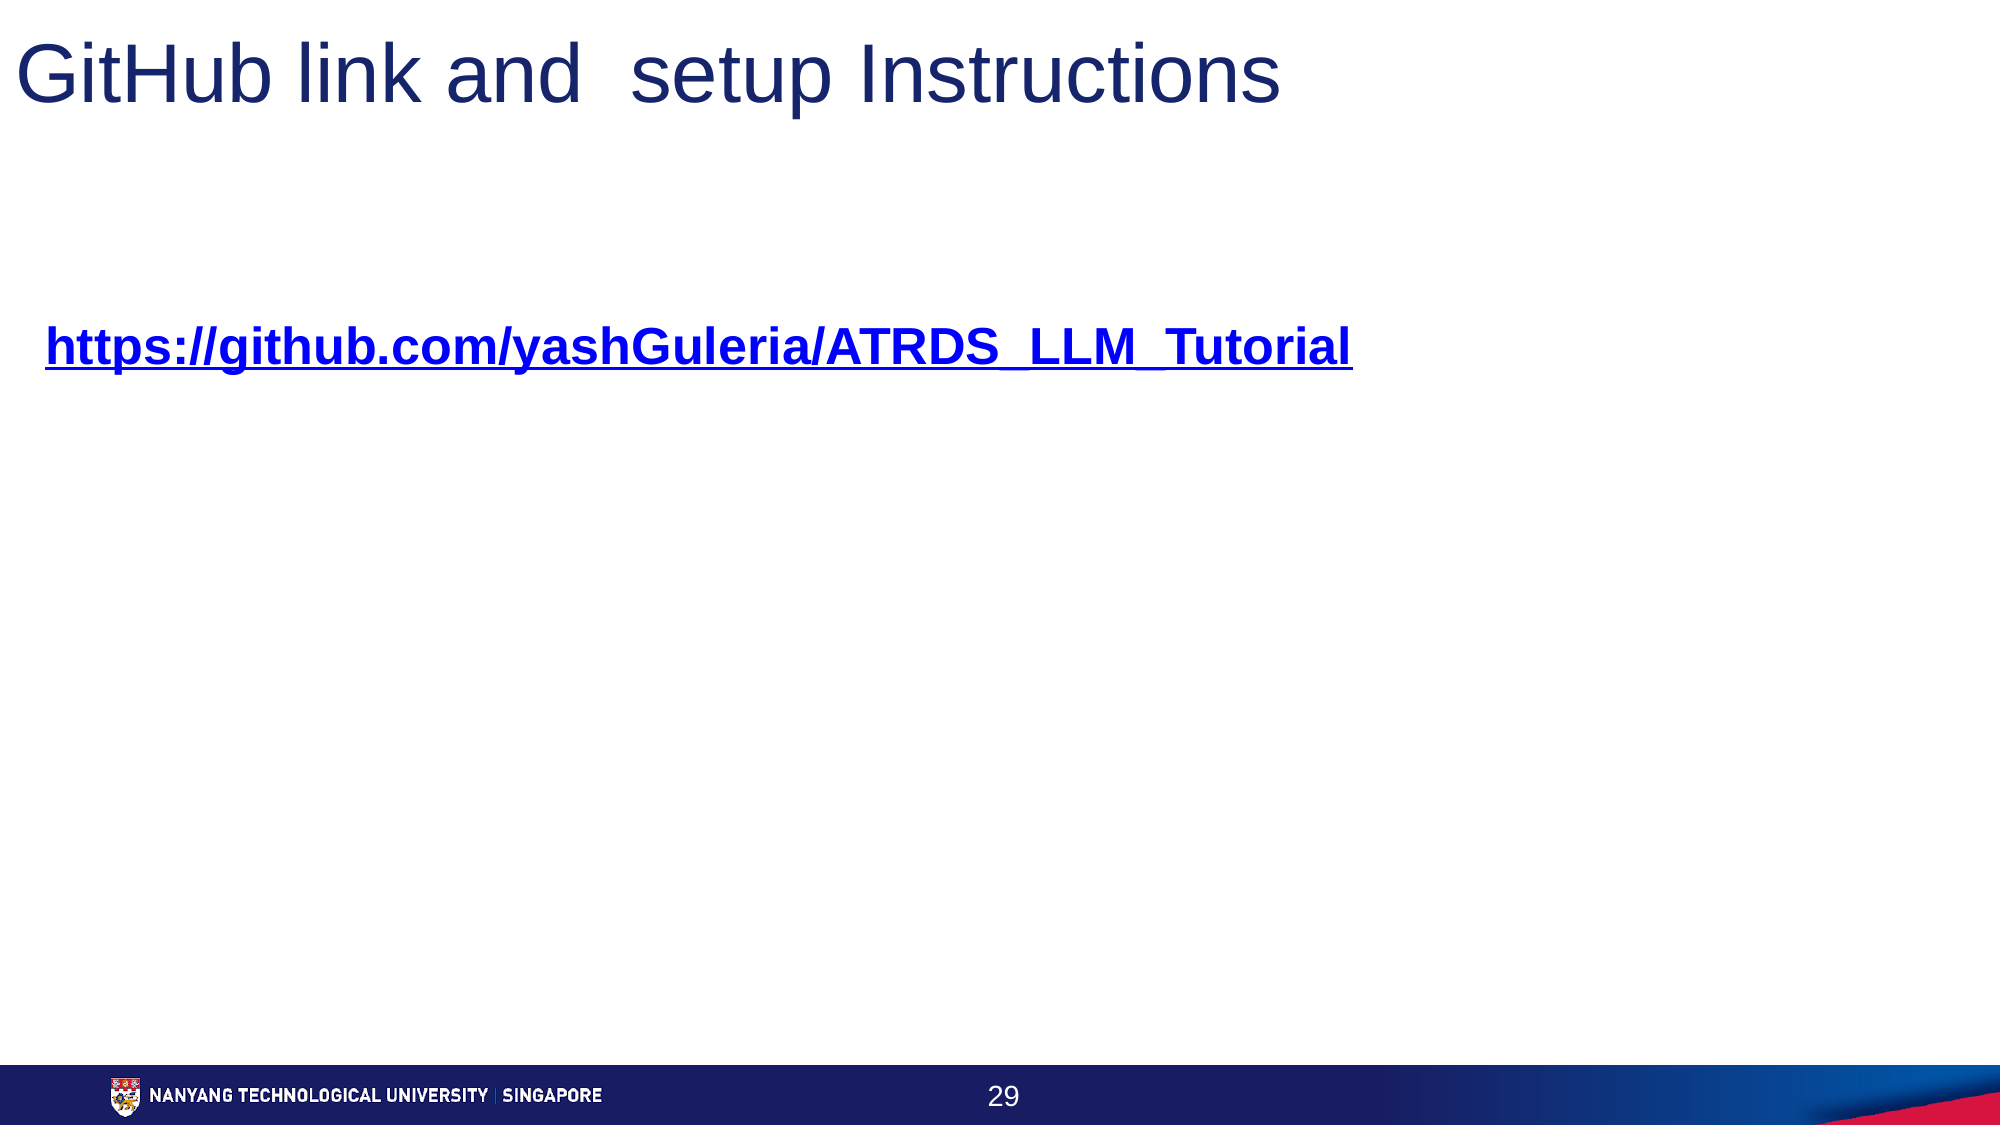

# GitHub link and  setup Instructions
https://github.com/yashGuleria/ATRDS_LLM_Tutorial

29